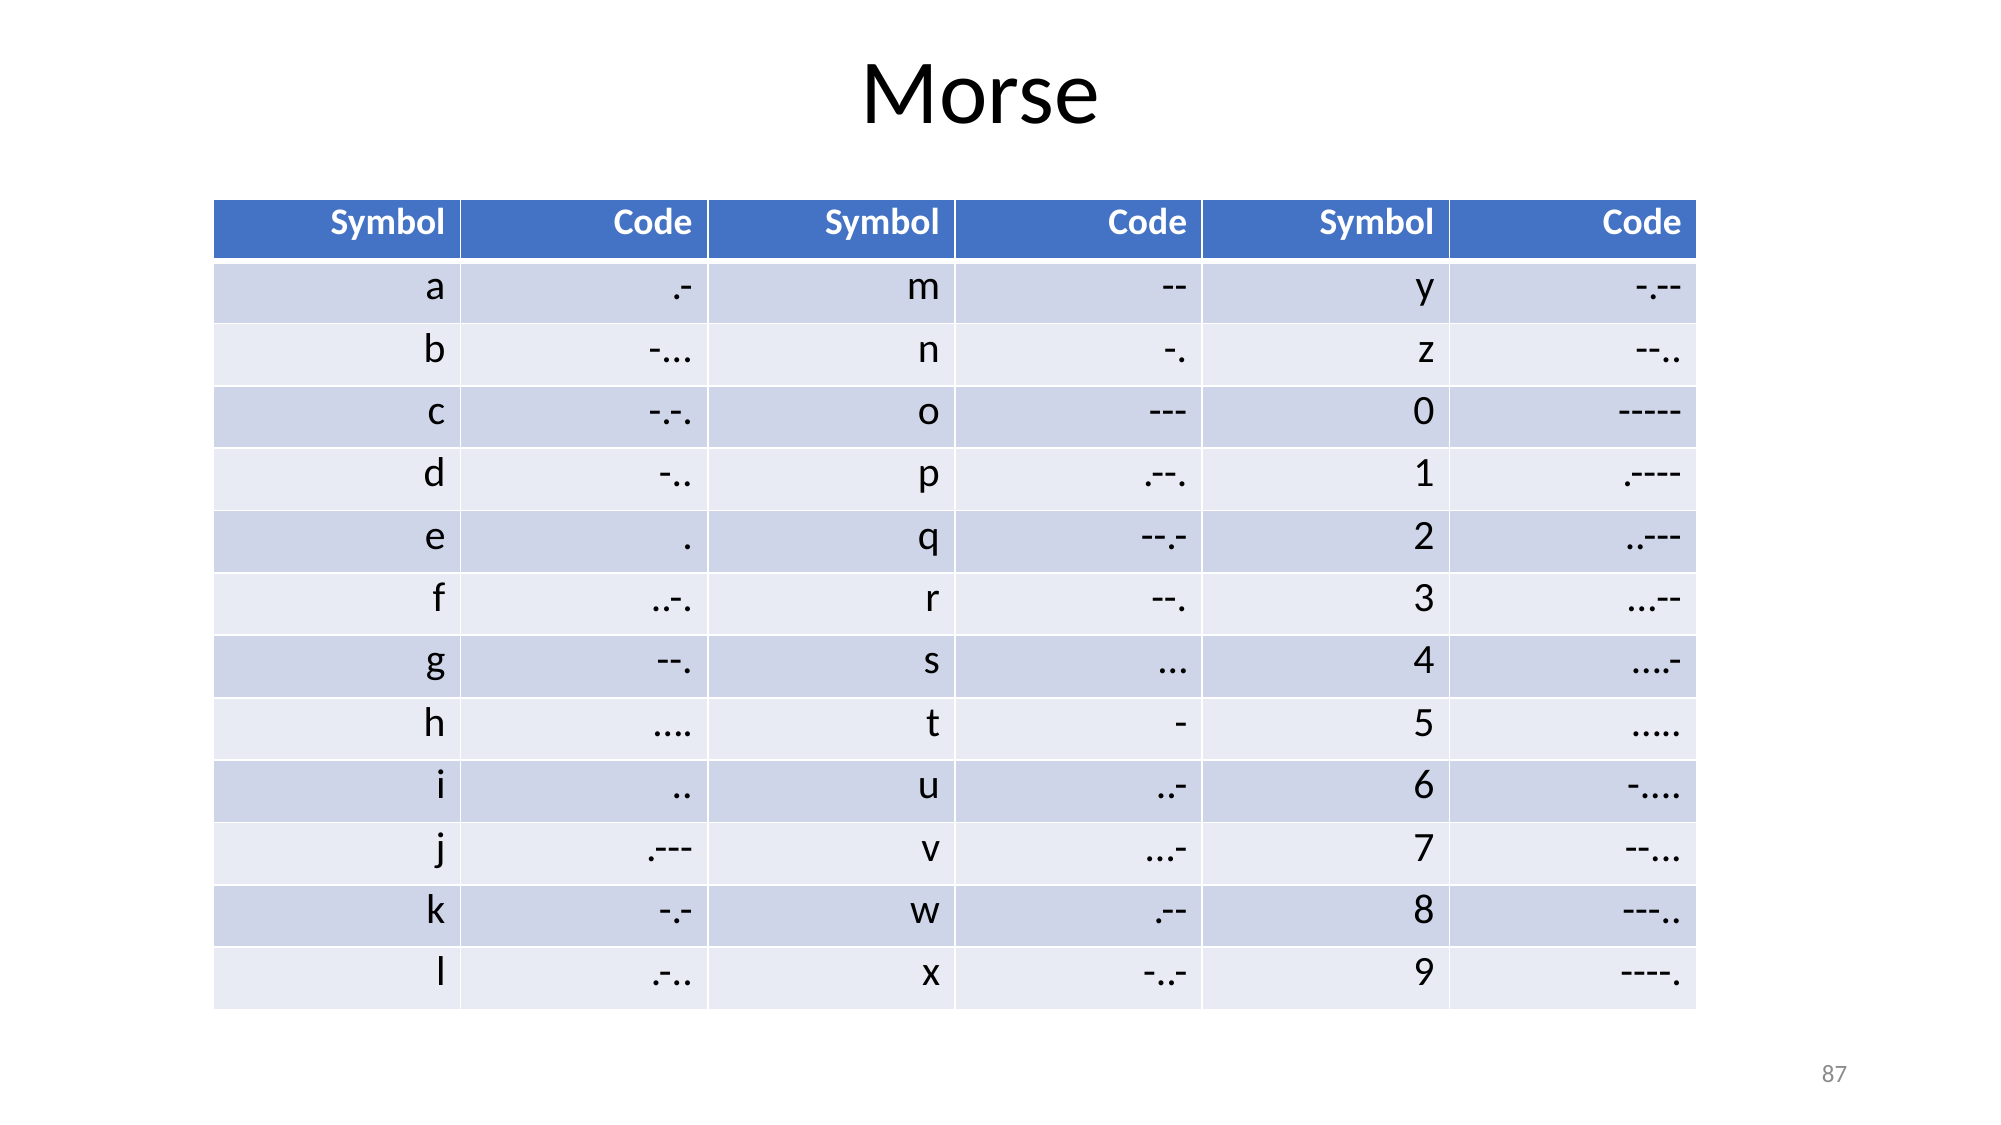

# Morse
| Symbol | Code | Symbol | Code | Symbol | Code |
| --- | --- | --- | --- | --- | --- |
| a | .- | m | -- | y | -.-- |
| b | -... | n | -. | z | --.. |
| c | -.-. | o | --- | 0 | ----- |
| d | -.. | p | .--. | 1 | .---- |
| e | . | q | --.- | 2 | ..--- |
| f | ..-. | r | --. | 3 | …-- |
| g | --. | s | … | 4 | ….- |
| h | …. | t | - | 5 | ….. |
| i | .. | u | ..- | 6 | -.... |
| j | .--- | v | …- | 7 | --... |
| k | -.- | w | .-- | 8 | ---.. |
| l | .-.. | x | -..- | 9 | ----. |
87